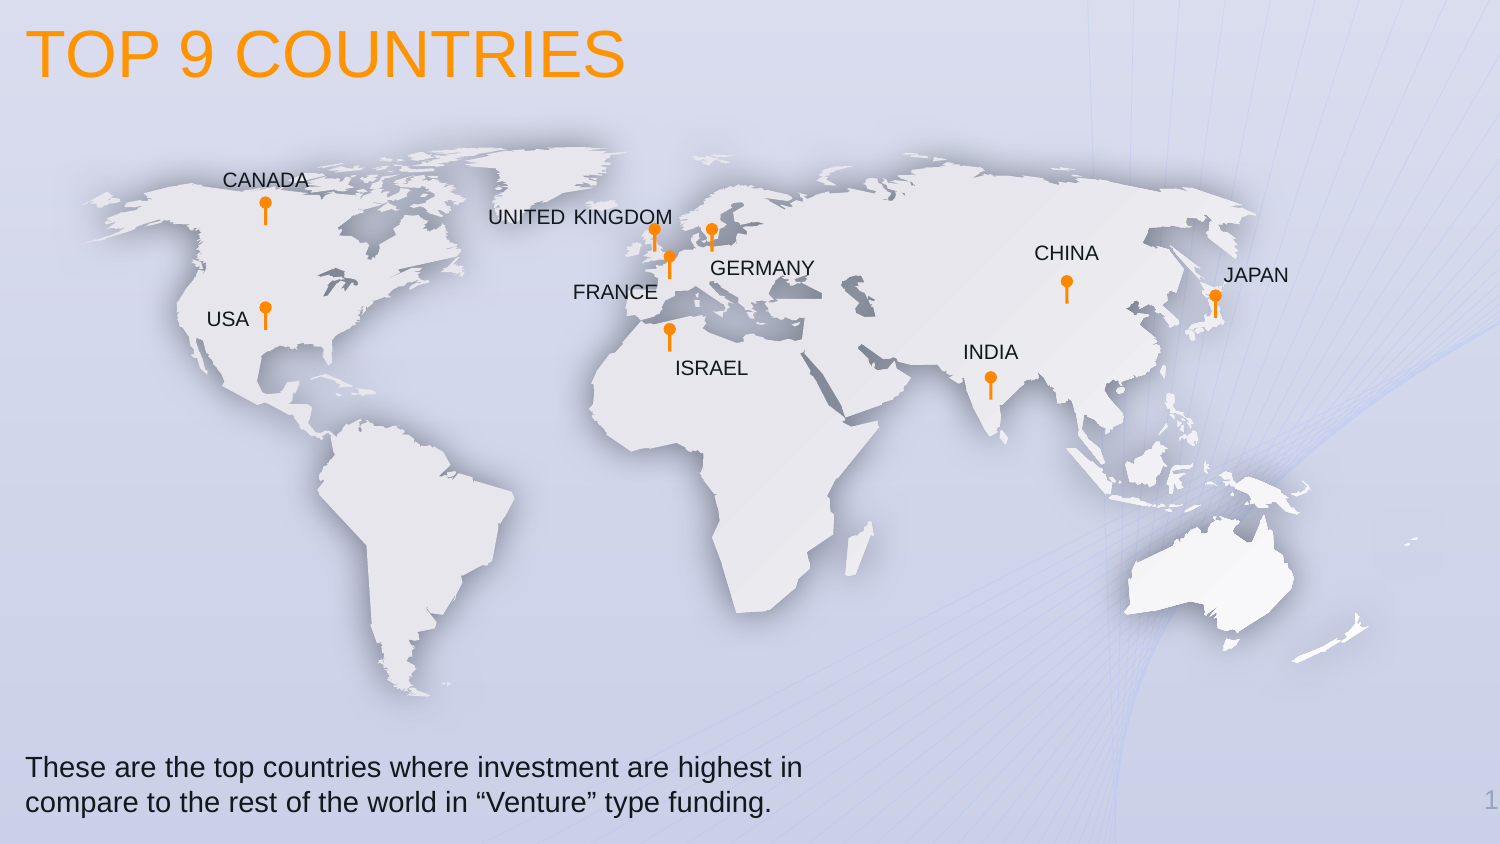

# TOP 9 COUNTRIES

CANADA
UNITED KINGDOM

CHINA
GERMANY

JAPAN
FRANCE

USA

INDIA
ISRAEL

These are the top countries where investment are highest in compare to the rest of the world in “Venture” type funding.
16